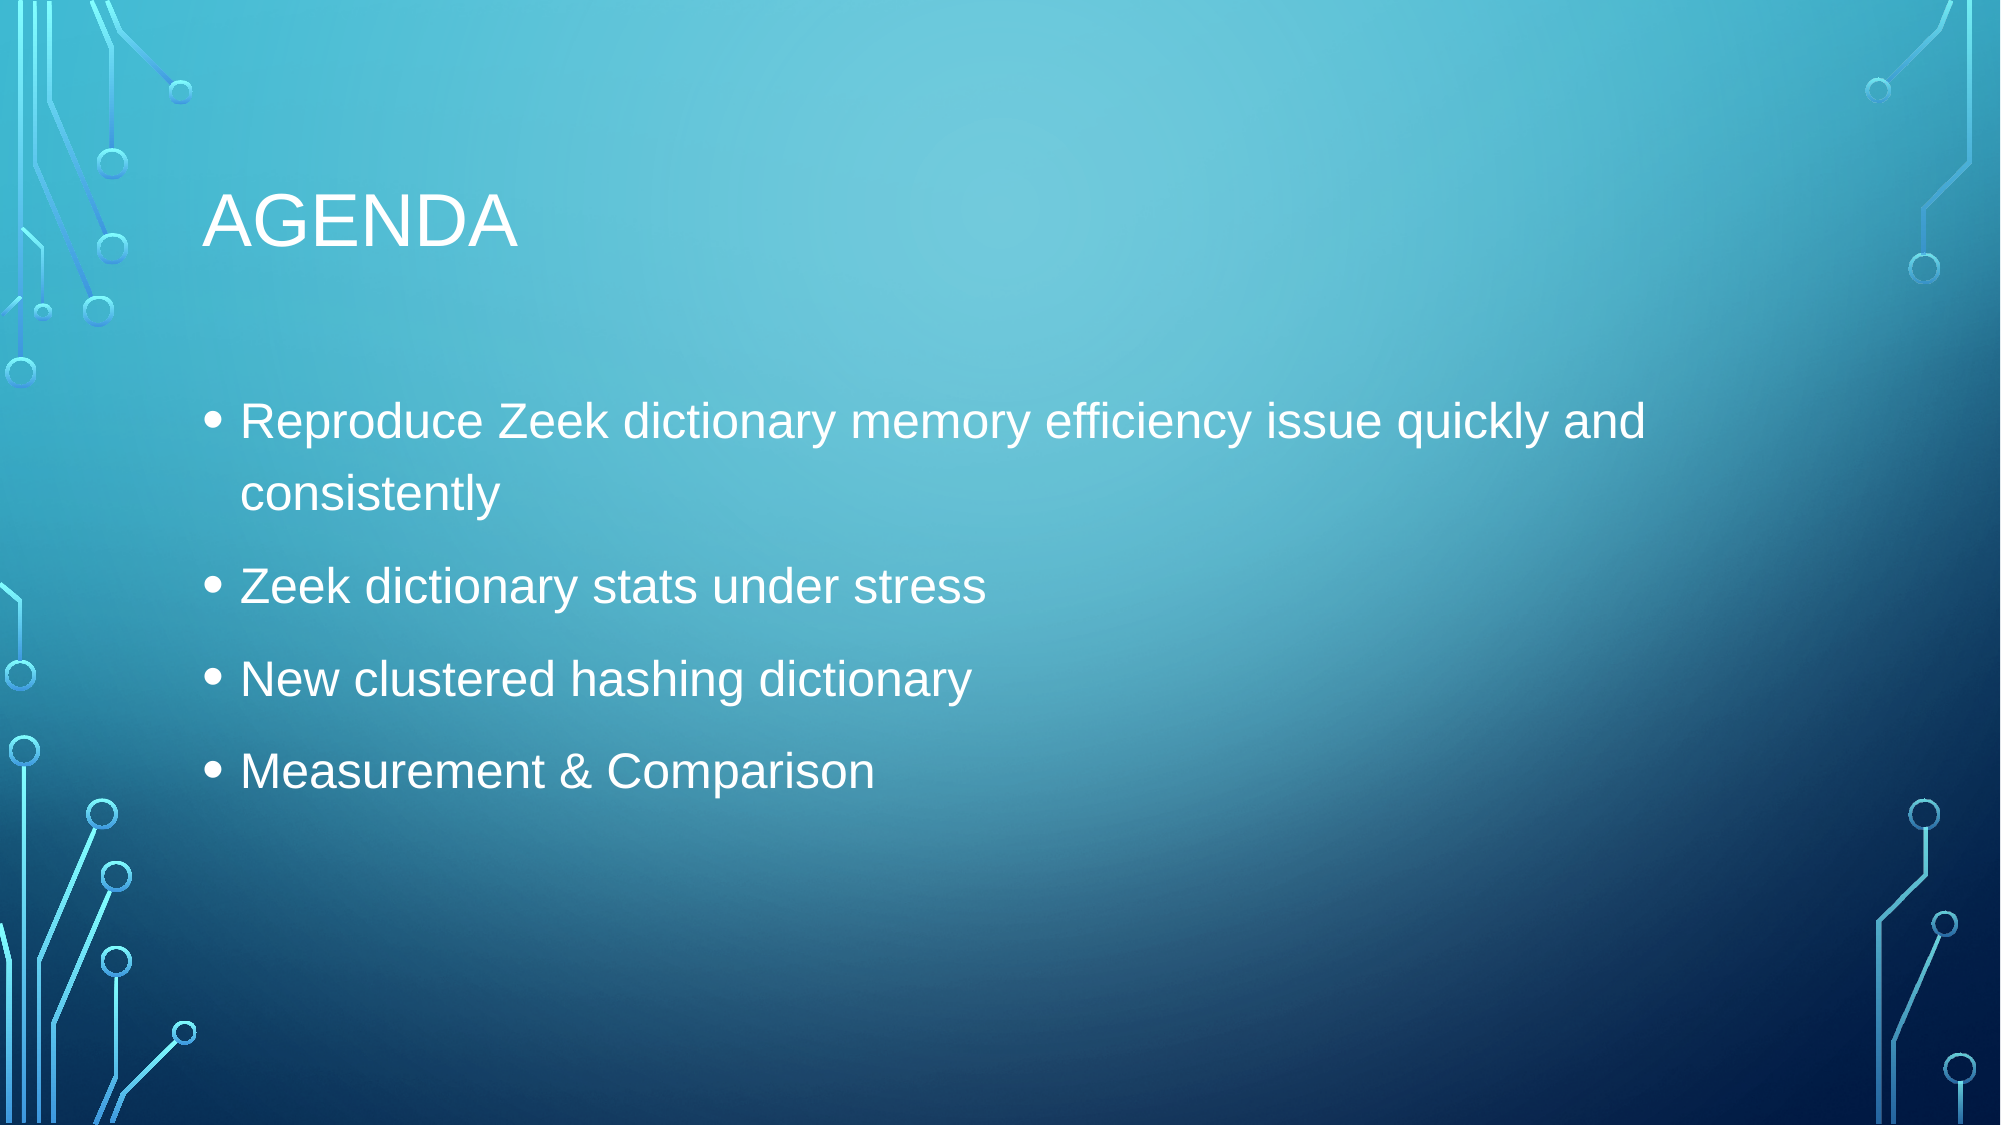

# agenda
Reproduce Zeek dictionary memory efficiency issue quickly and consistently
Zeek dictionary stats under stress
New clustered hashing dictionary
Measurement & Comparison